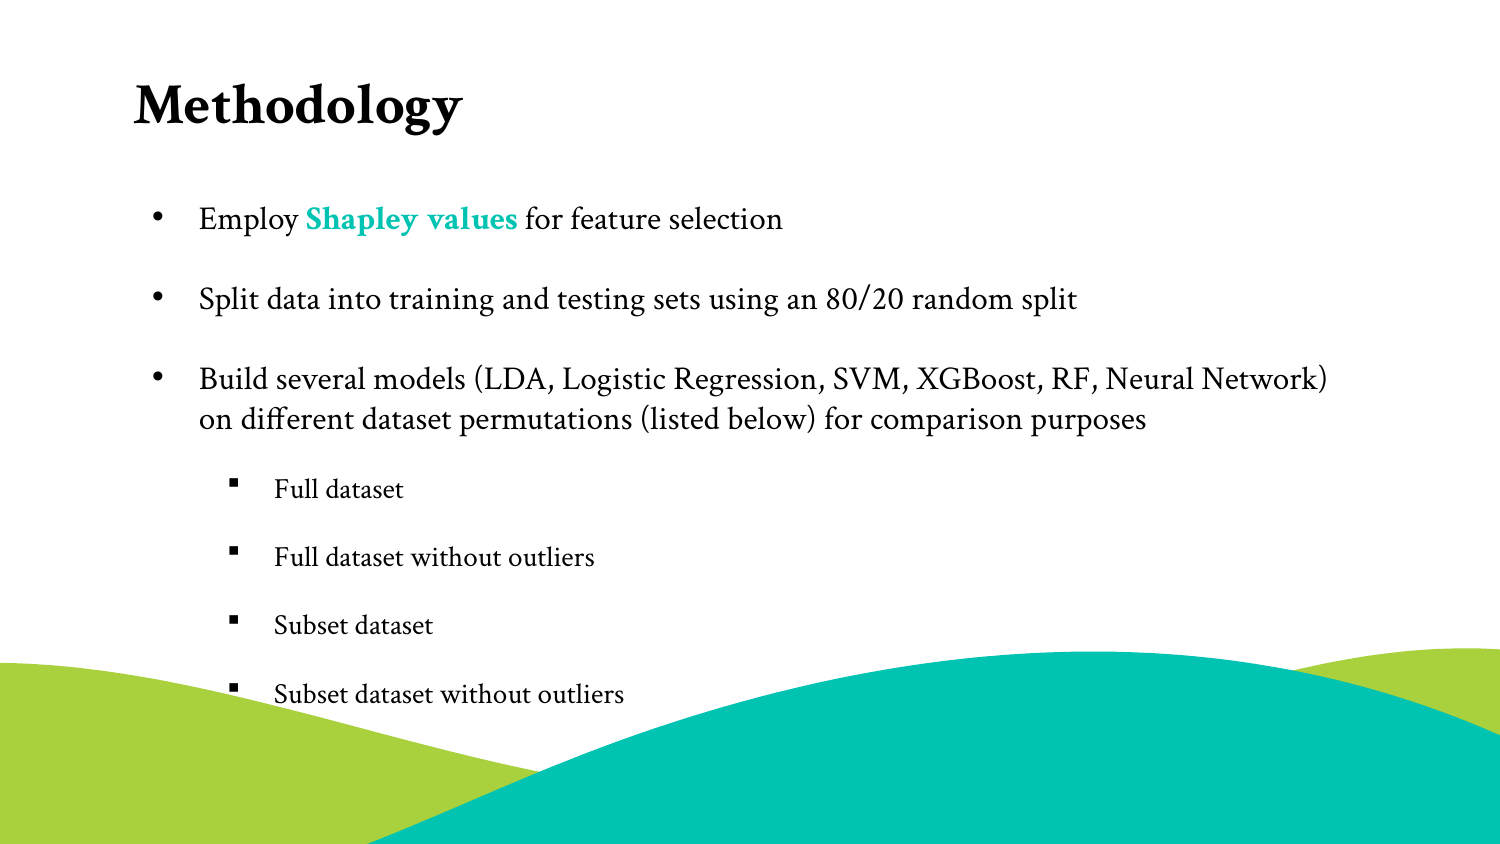

Methodology

Employ Shapley values for feature selection

Split data into training and testing sets using an 80/20 random split

Build several models (LDA, Logistic Regression, SVM, XGBoost, RF, Neural Network) on different dataset permutations (listed below) for comparison purposes
Full dataset
Full dataset without outliers
Subset dataset
Subset dataset without outliers